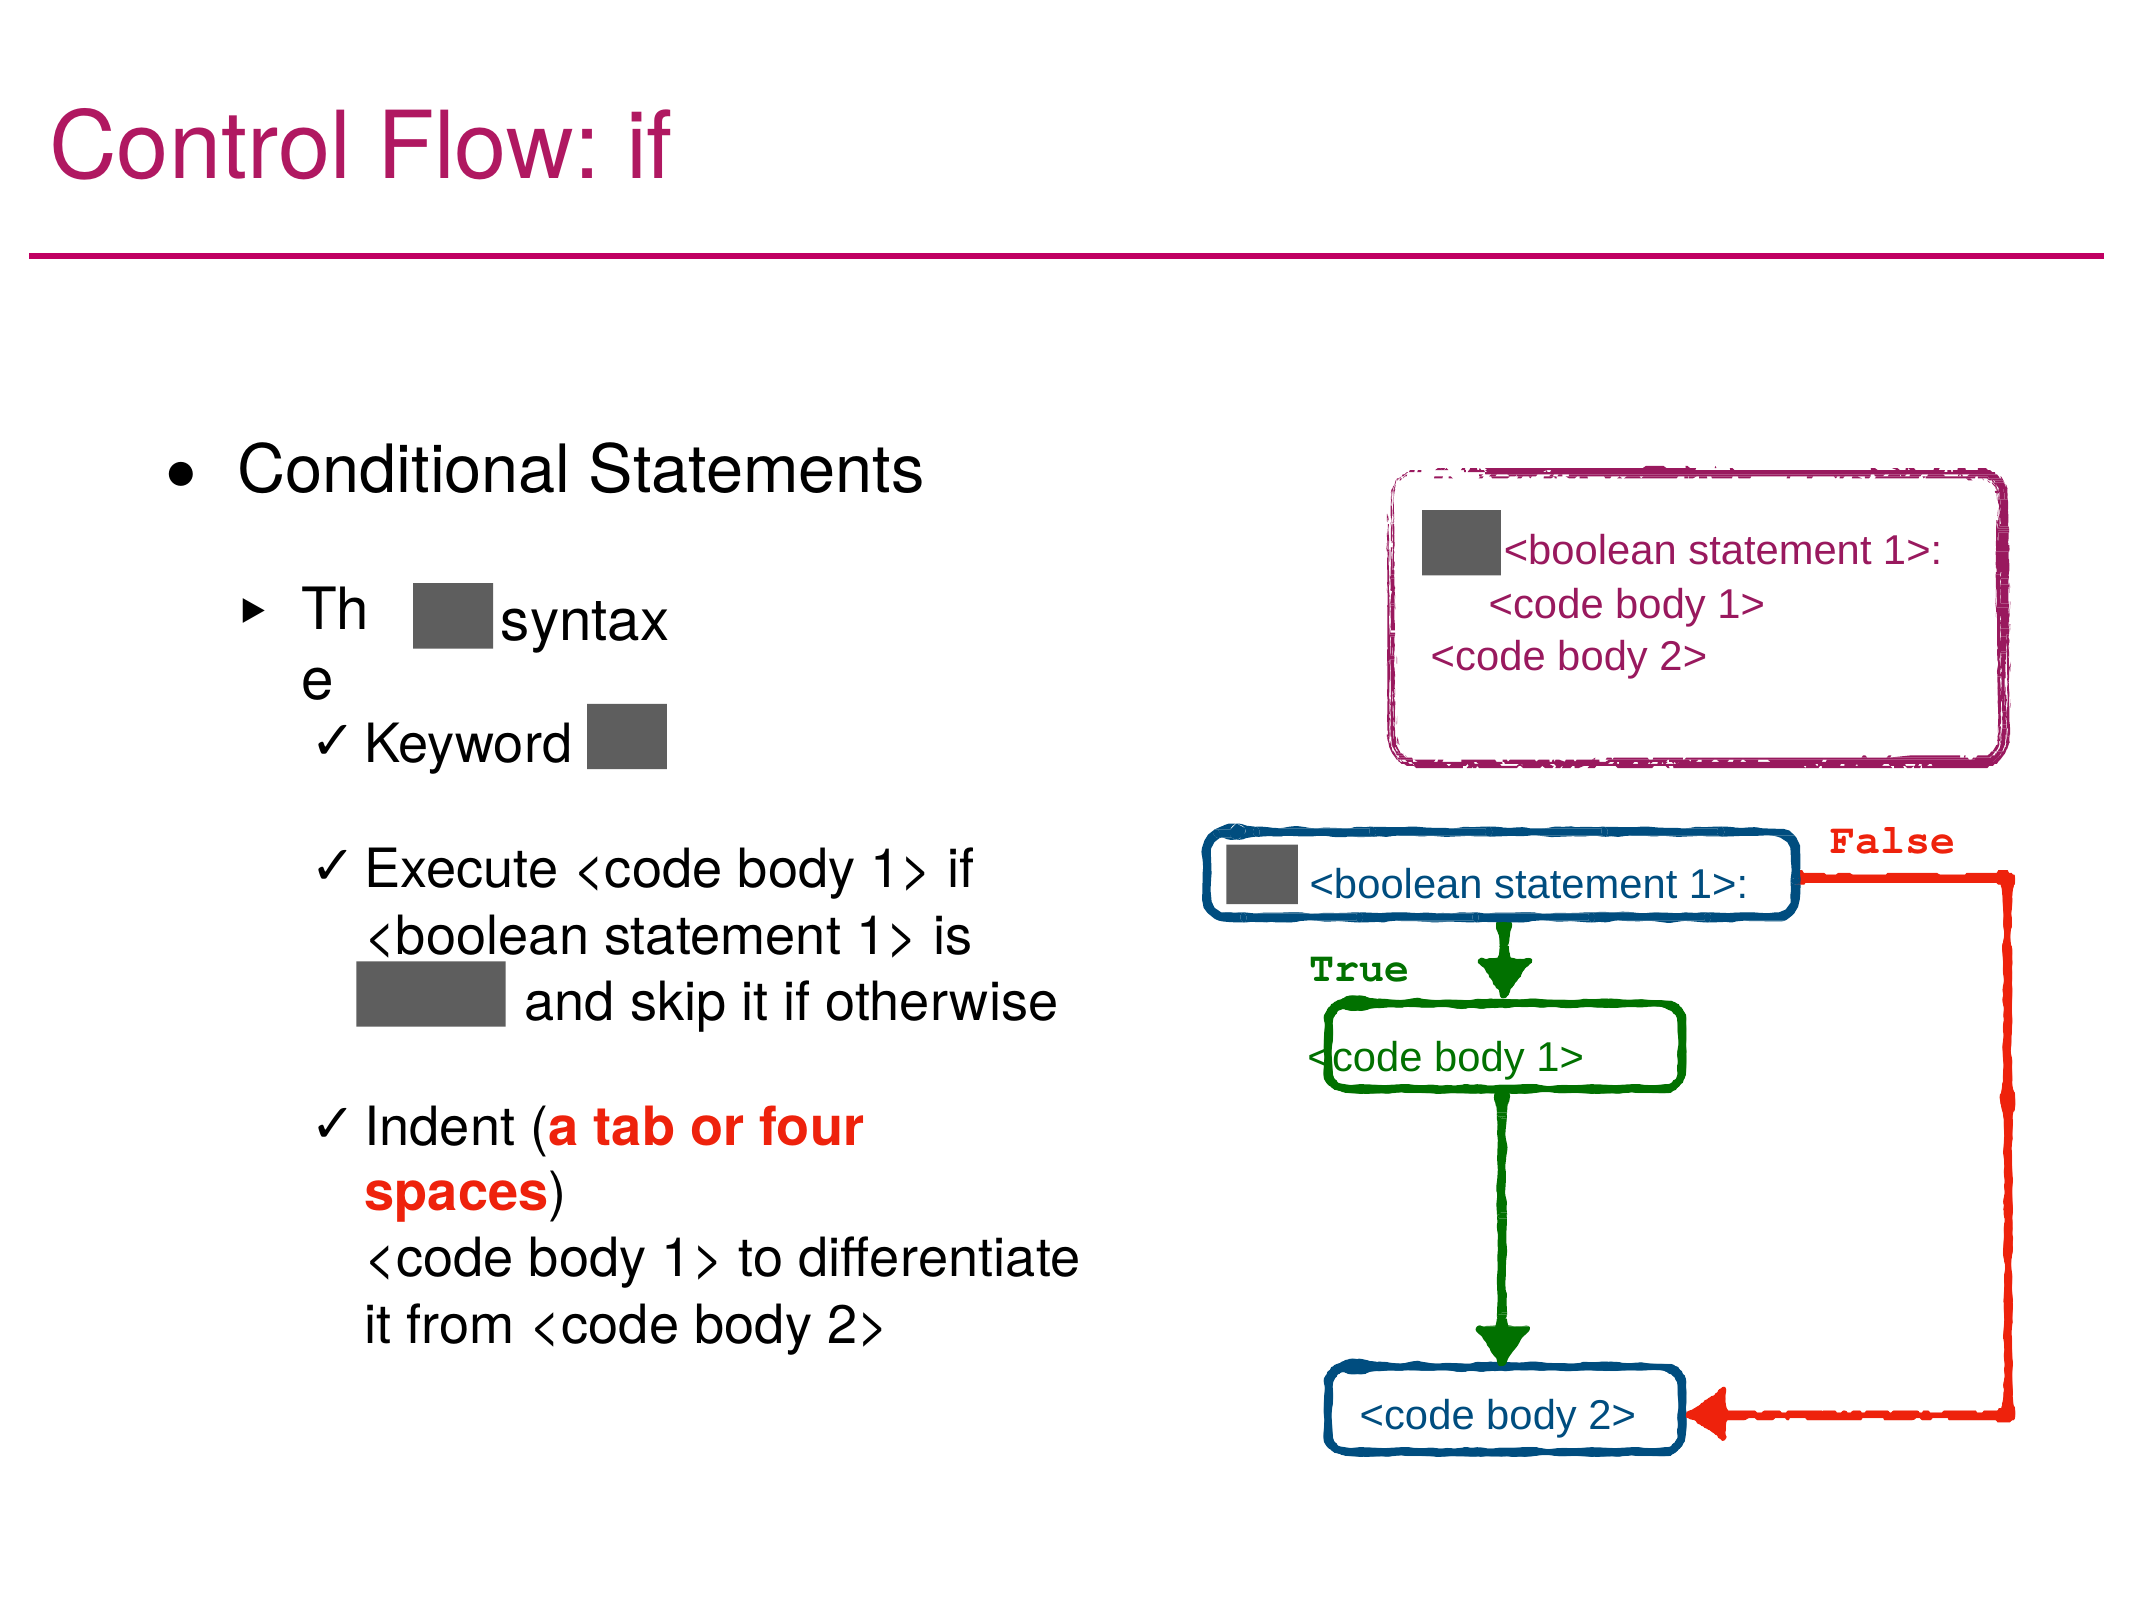

# Control Flow: if

Conditional Statements

if

<boolean statement 1>:
<code body 1>
<code body 2>
The
syntax
if

if

Keyword

Execute <code body 1> if
<boolean statement 1> is and skip it if otherwise

Indent (a tab or four spaces)
<code body 1> to diﬀerentiate it from <code body 2>
False
<boolean statement 1>:
True

<code body 1>

if

True,

<code body 2>